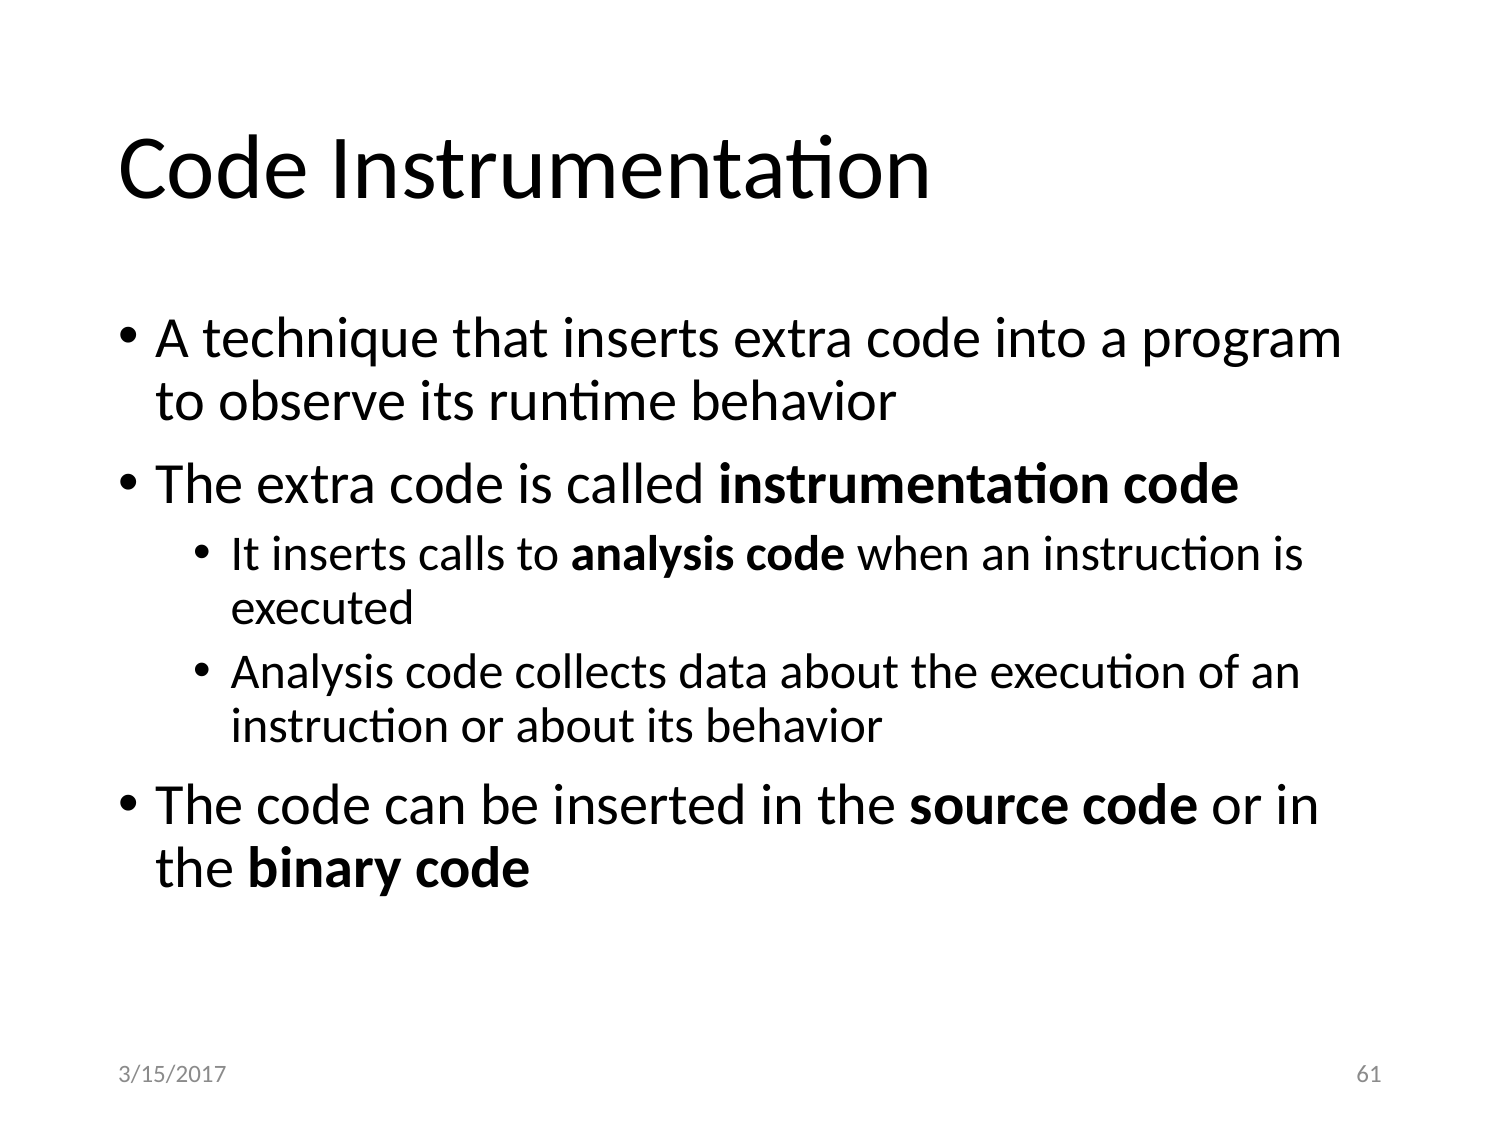

# Code Instrumentation
A technique that inserts extra code into a program to observe its runtime behavior
The extra code is called instrumentation code
It inserts calls to analysis code when an instruction is executed
Analysis code collects data about the execution of an instruction or about its behavior
The code can be inserted in the source code or in the binary code
3/15/2017
61